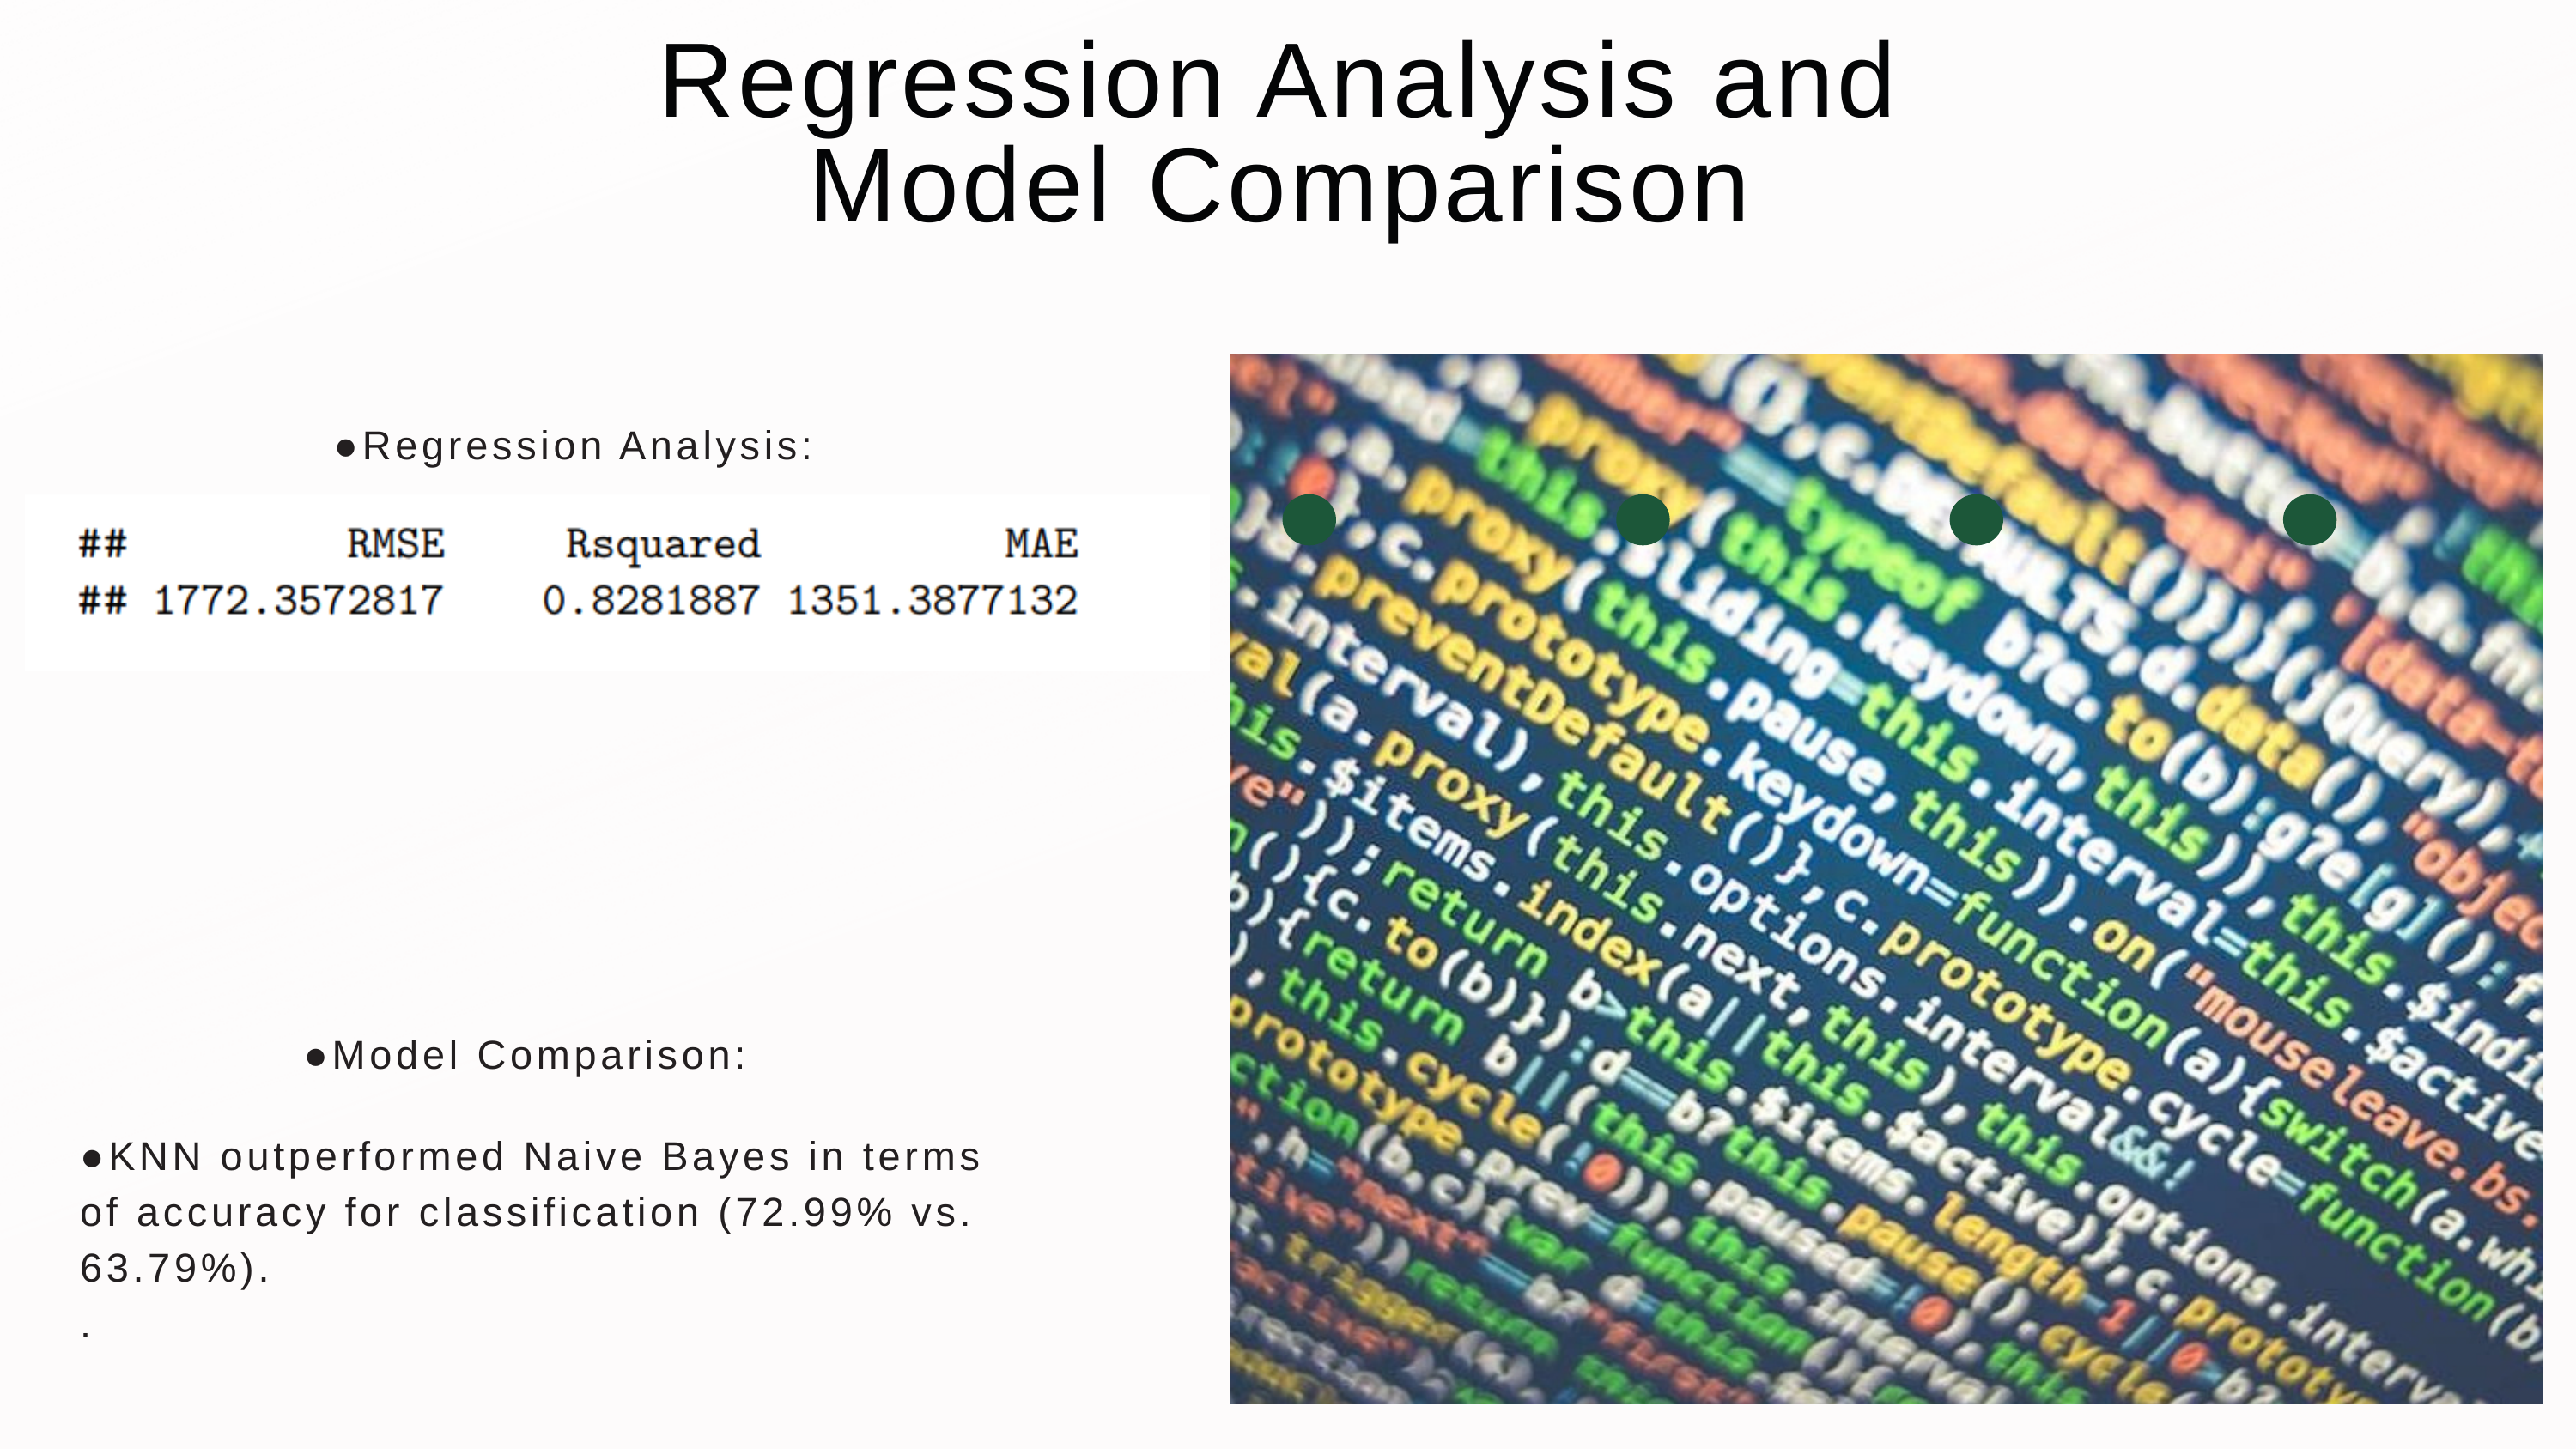

Regression Analysis and Model Comparison

●Regression Analysis:

●Model Comparison:

●KNN outperformed Naive Bayes in terms of accuracy for classification (72.99% vs. 63.79%).
.